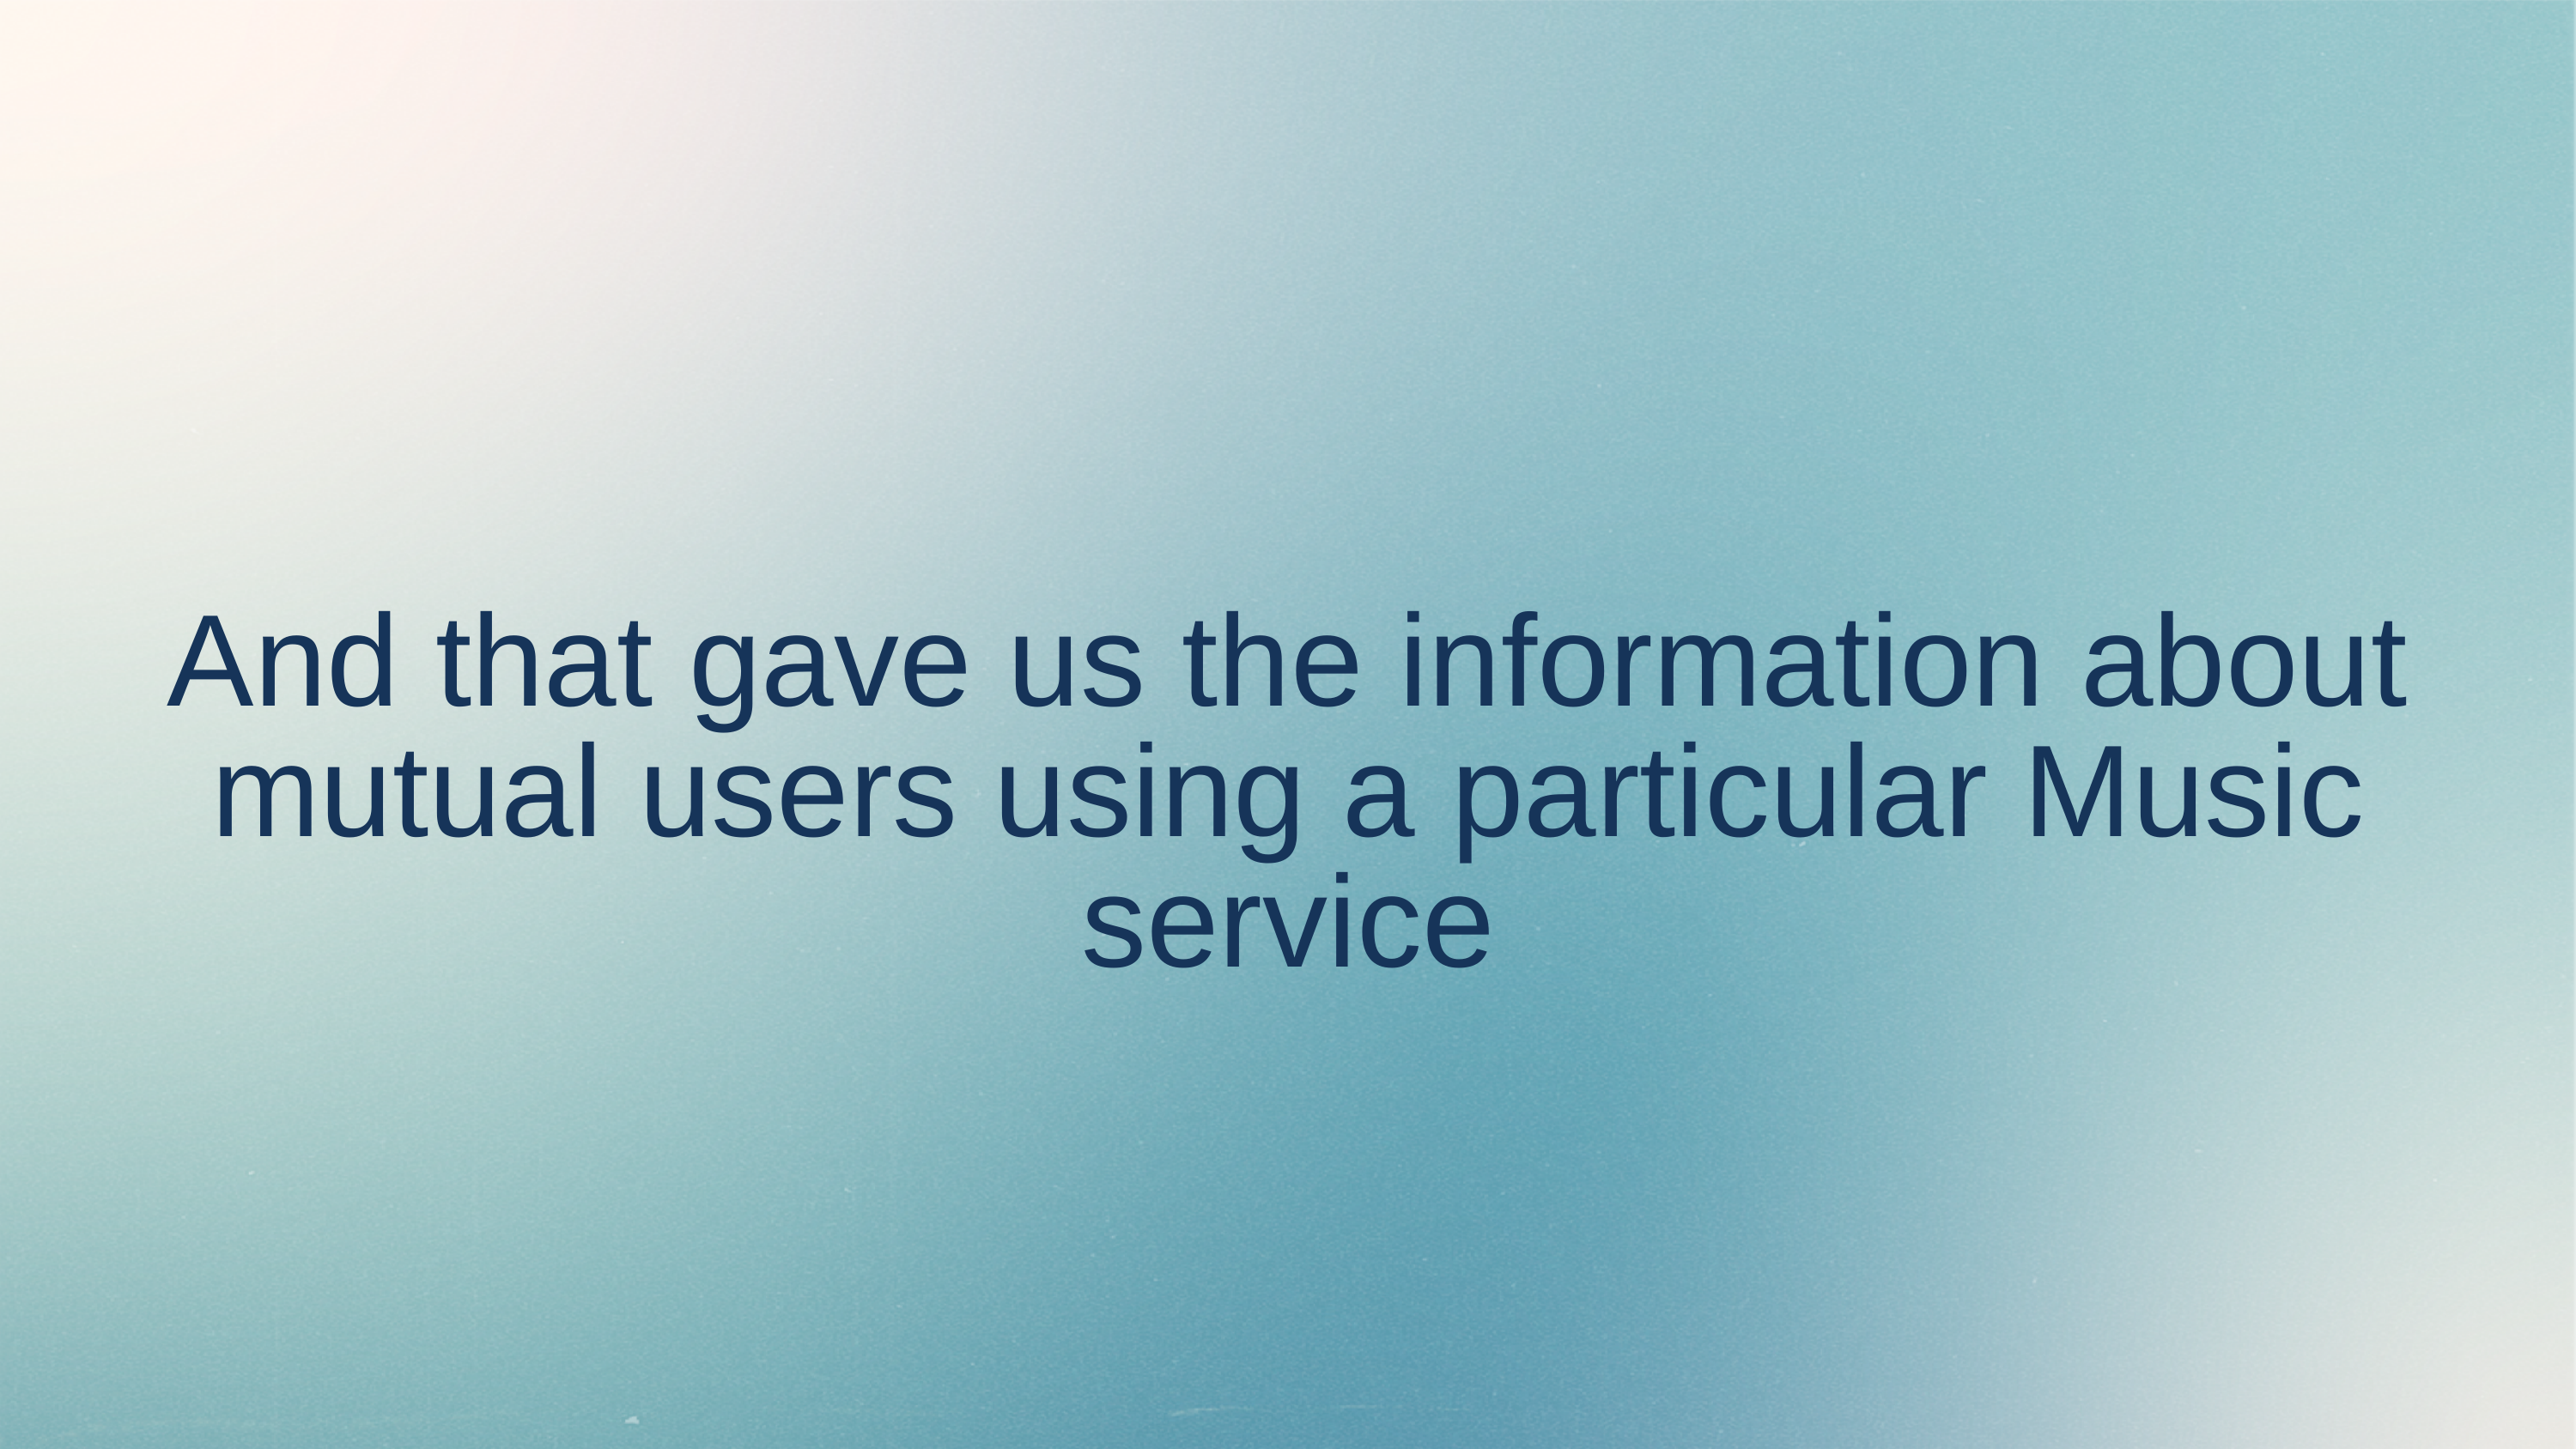

And that gave us the information about mutual users using a particular Music service